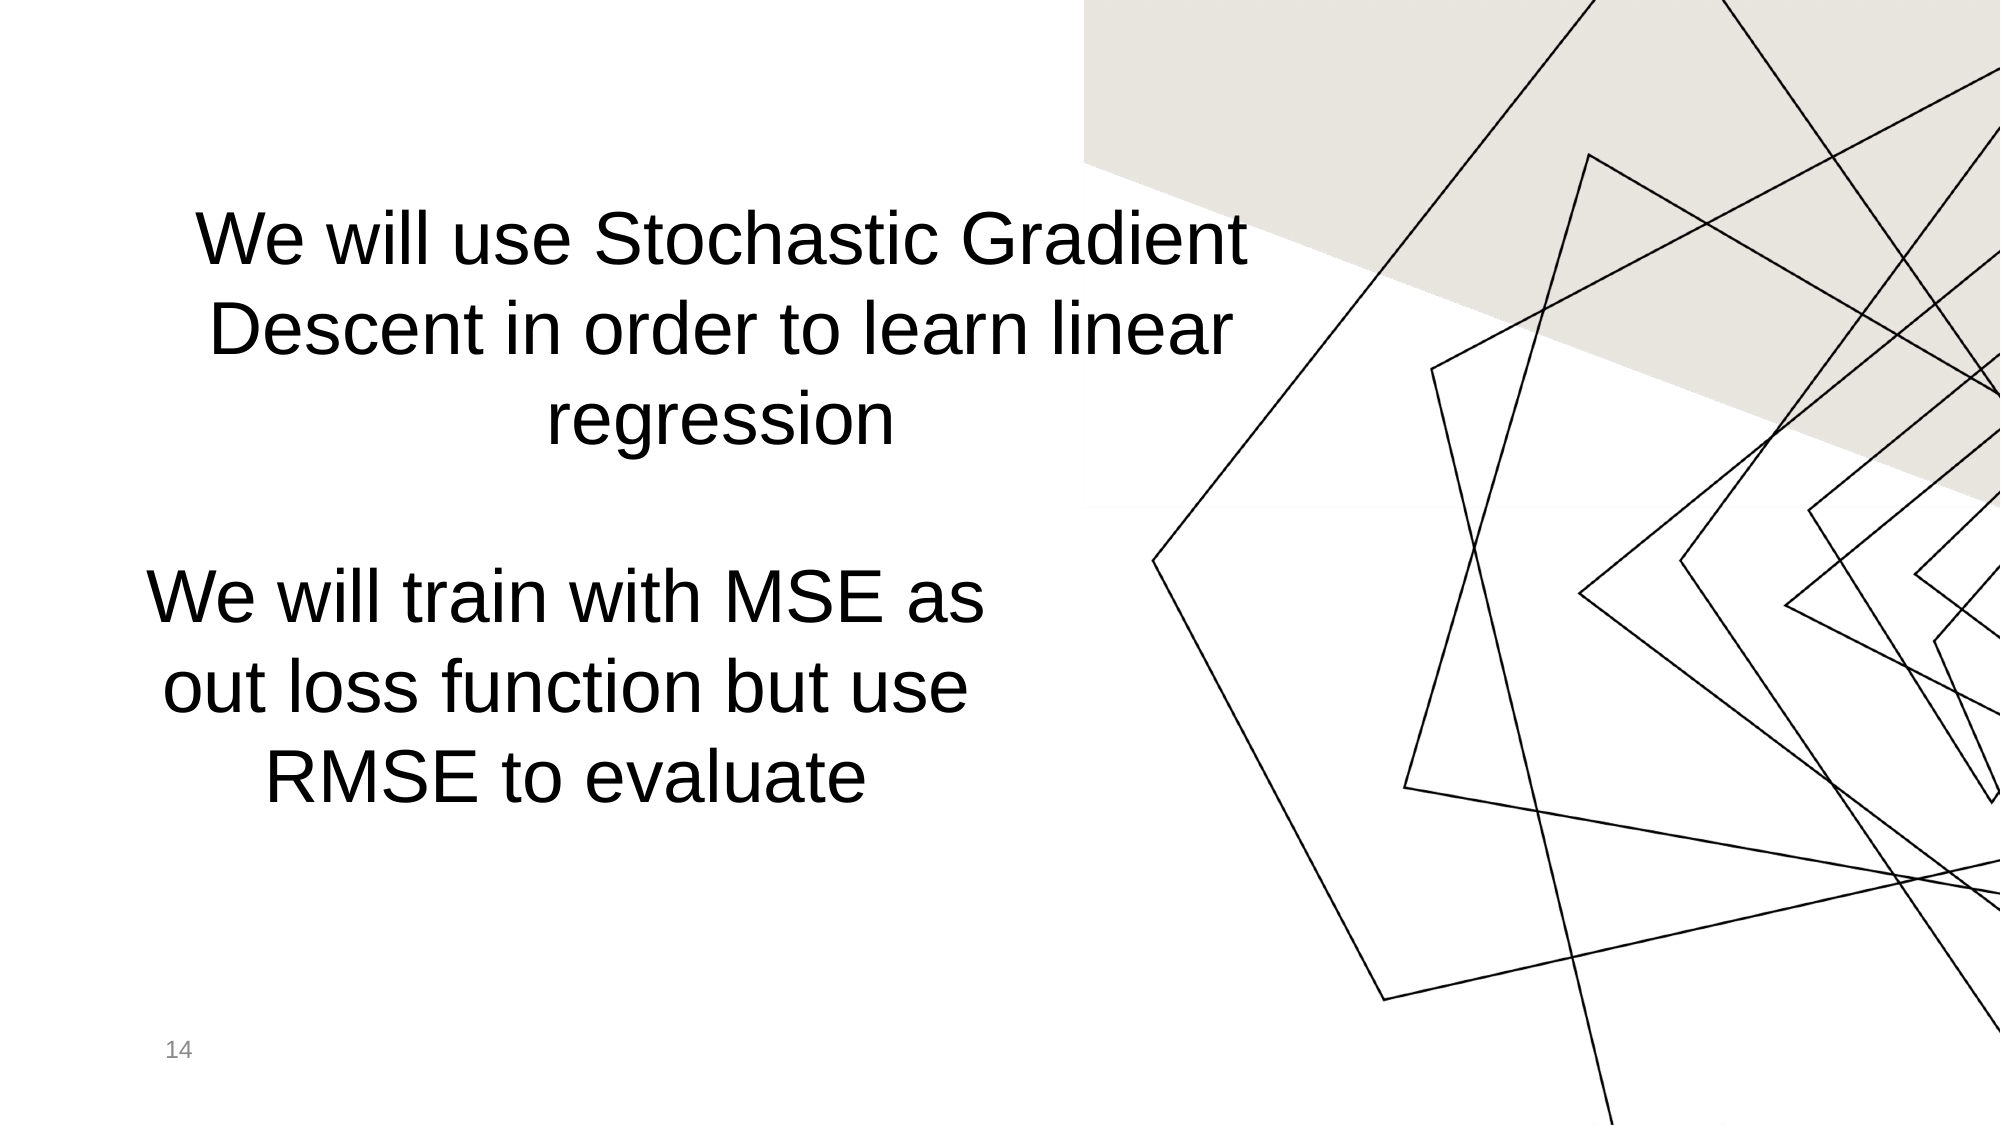

We will use Stochastic Gradient Descent in order to learn linear regression
We will train with MSE as out loss function but use RMSE to evaluate
14